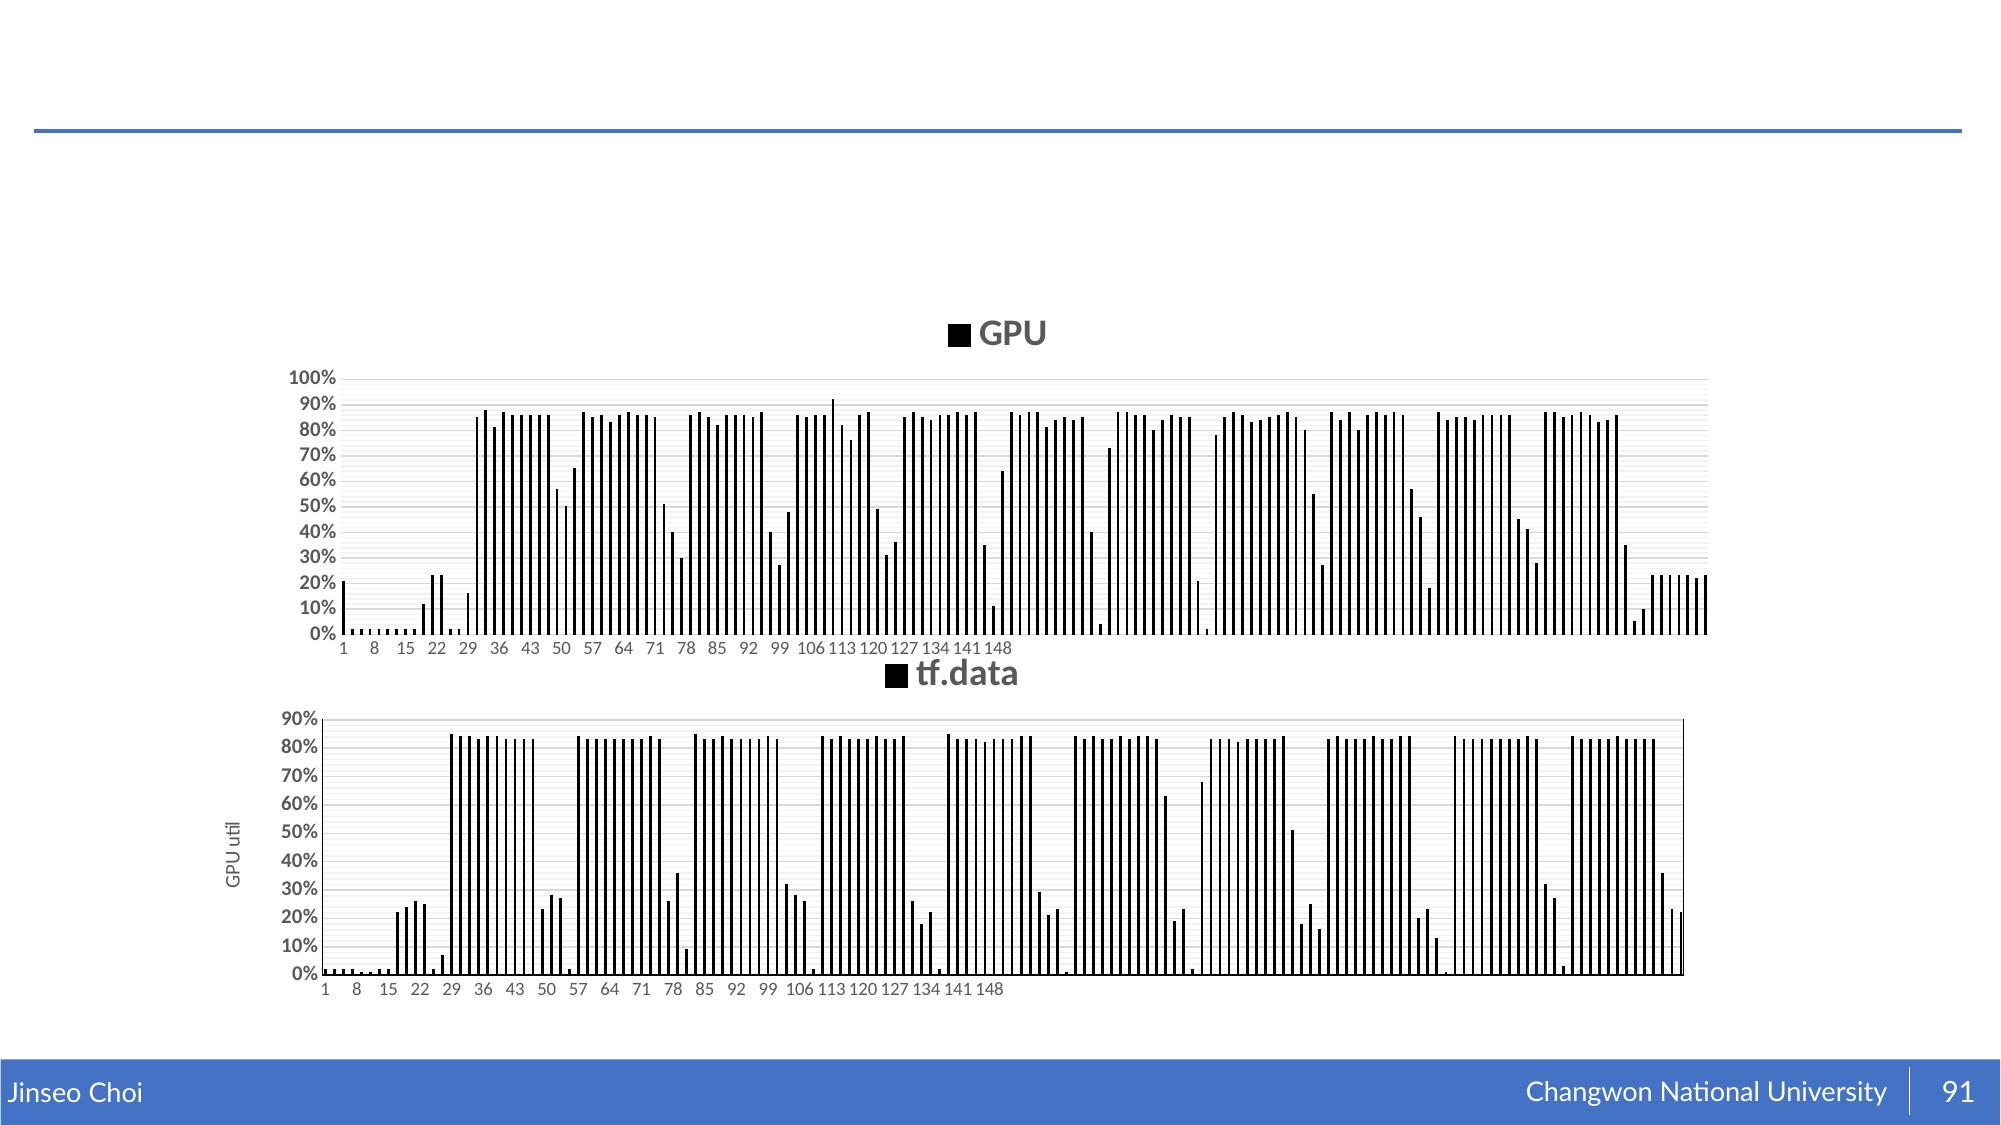

#

### Chart

| Category | GPU |
|---|---|

### Chart

| Category | tf.data |
|---|---|
91